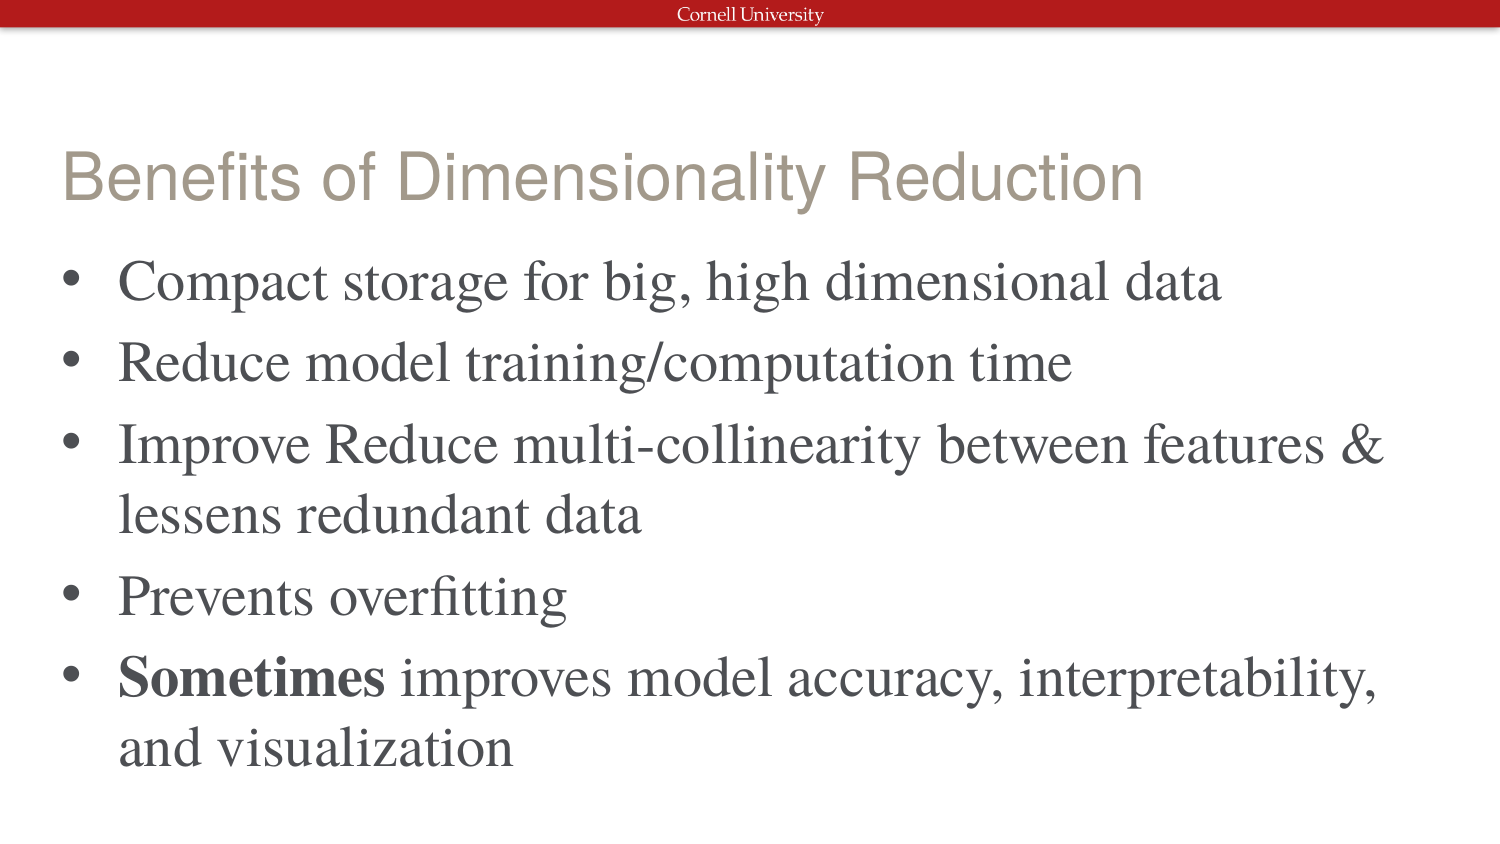

# Benefits of Dimensionality Reduction
Compact storage for big, high dimensional data
Reduce model training/computation time
Improve Reduce multi-collinearity between features & lessens redundant data
Prevents overfitting
Sometimes improves model accuracy, interpretability, and visualization